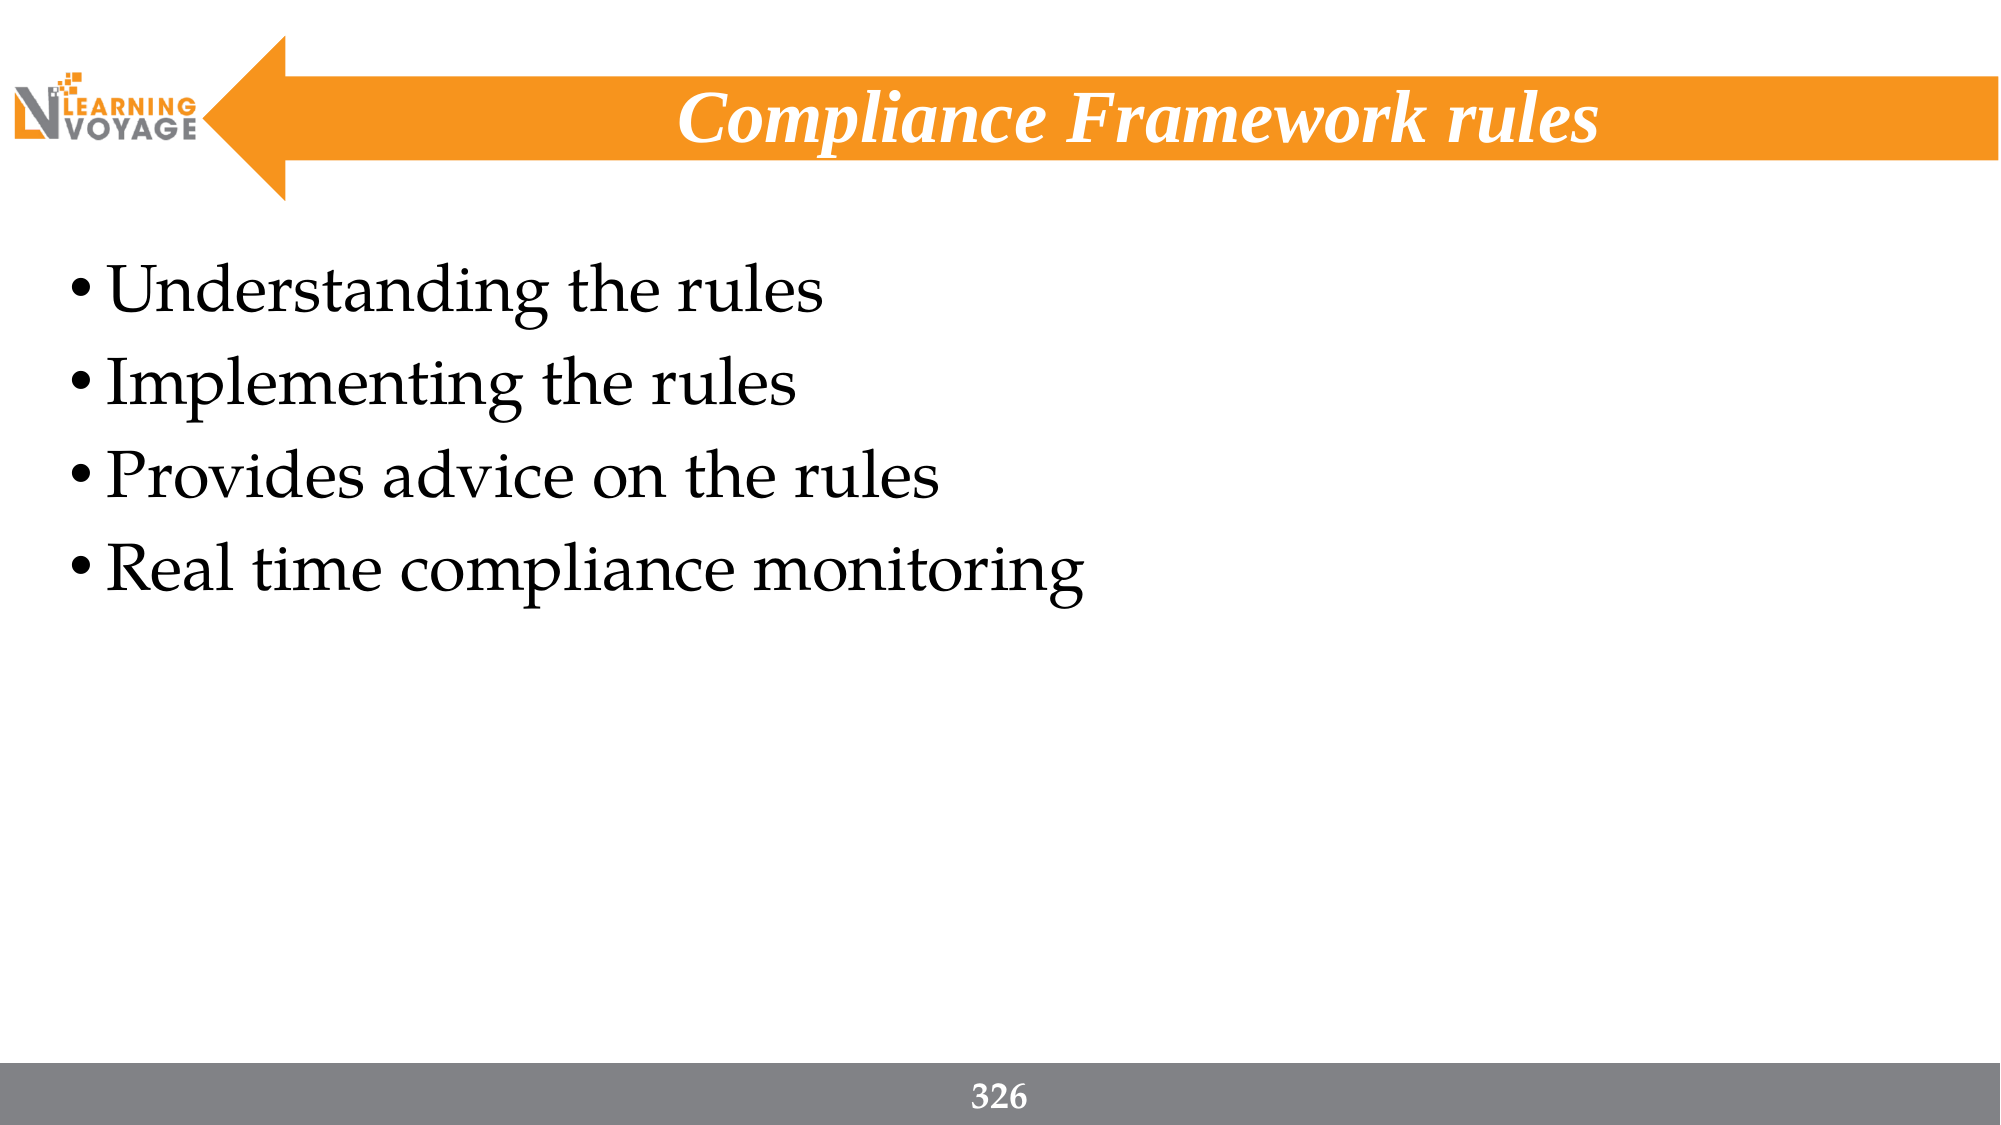

# Compliance Framework rules
Understanding the rules
Implementing the rules
Provides advice on the rules
Real time compliance monitoring
326